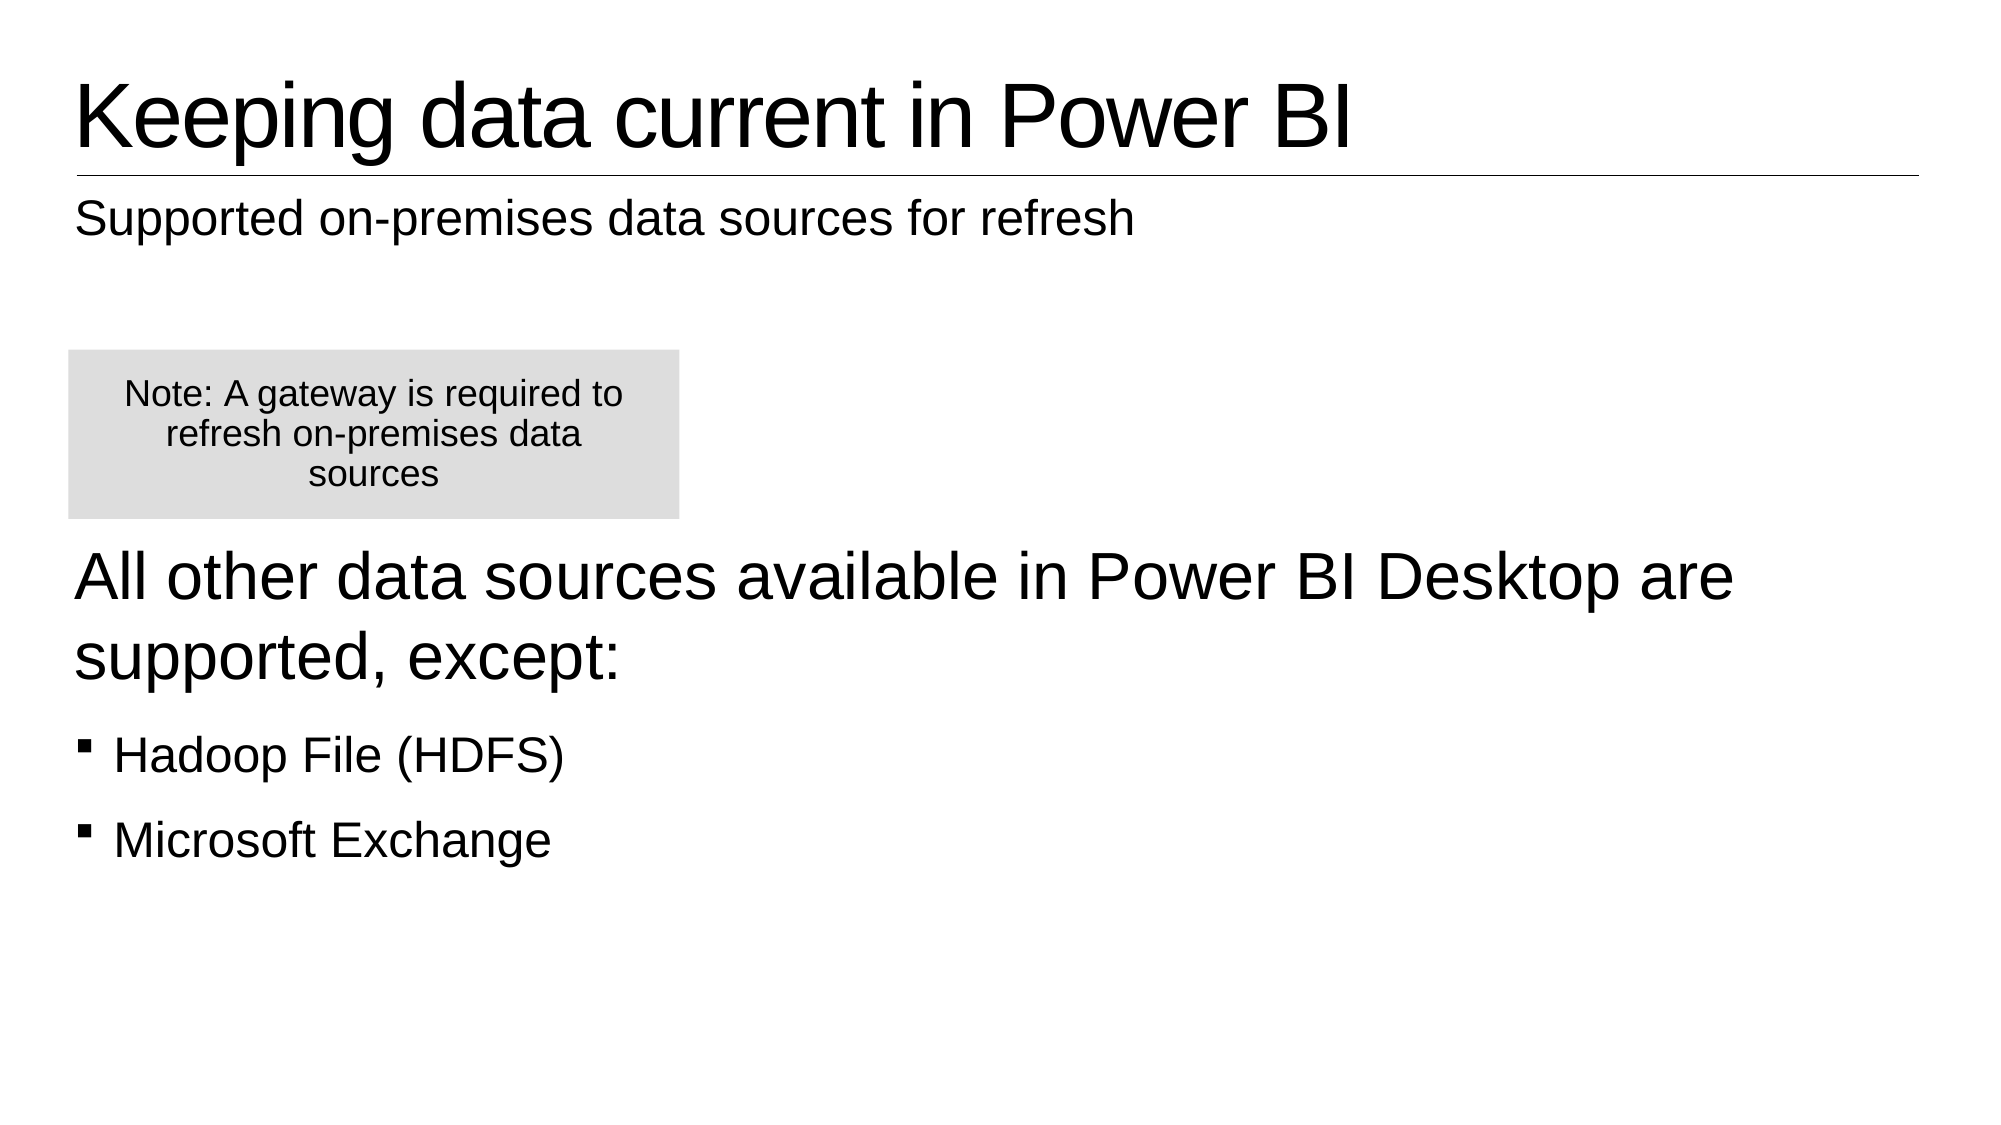

# Keeping data current in Power BI
Supported on-premises data sources for refresh
Note: A gateway is required to refresh on-premises data sources
All other data sources available in Power BI Desktop are supported, except:
Hadoop File (HDFS)
Microsoft Exchange